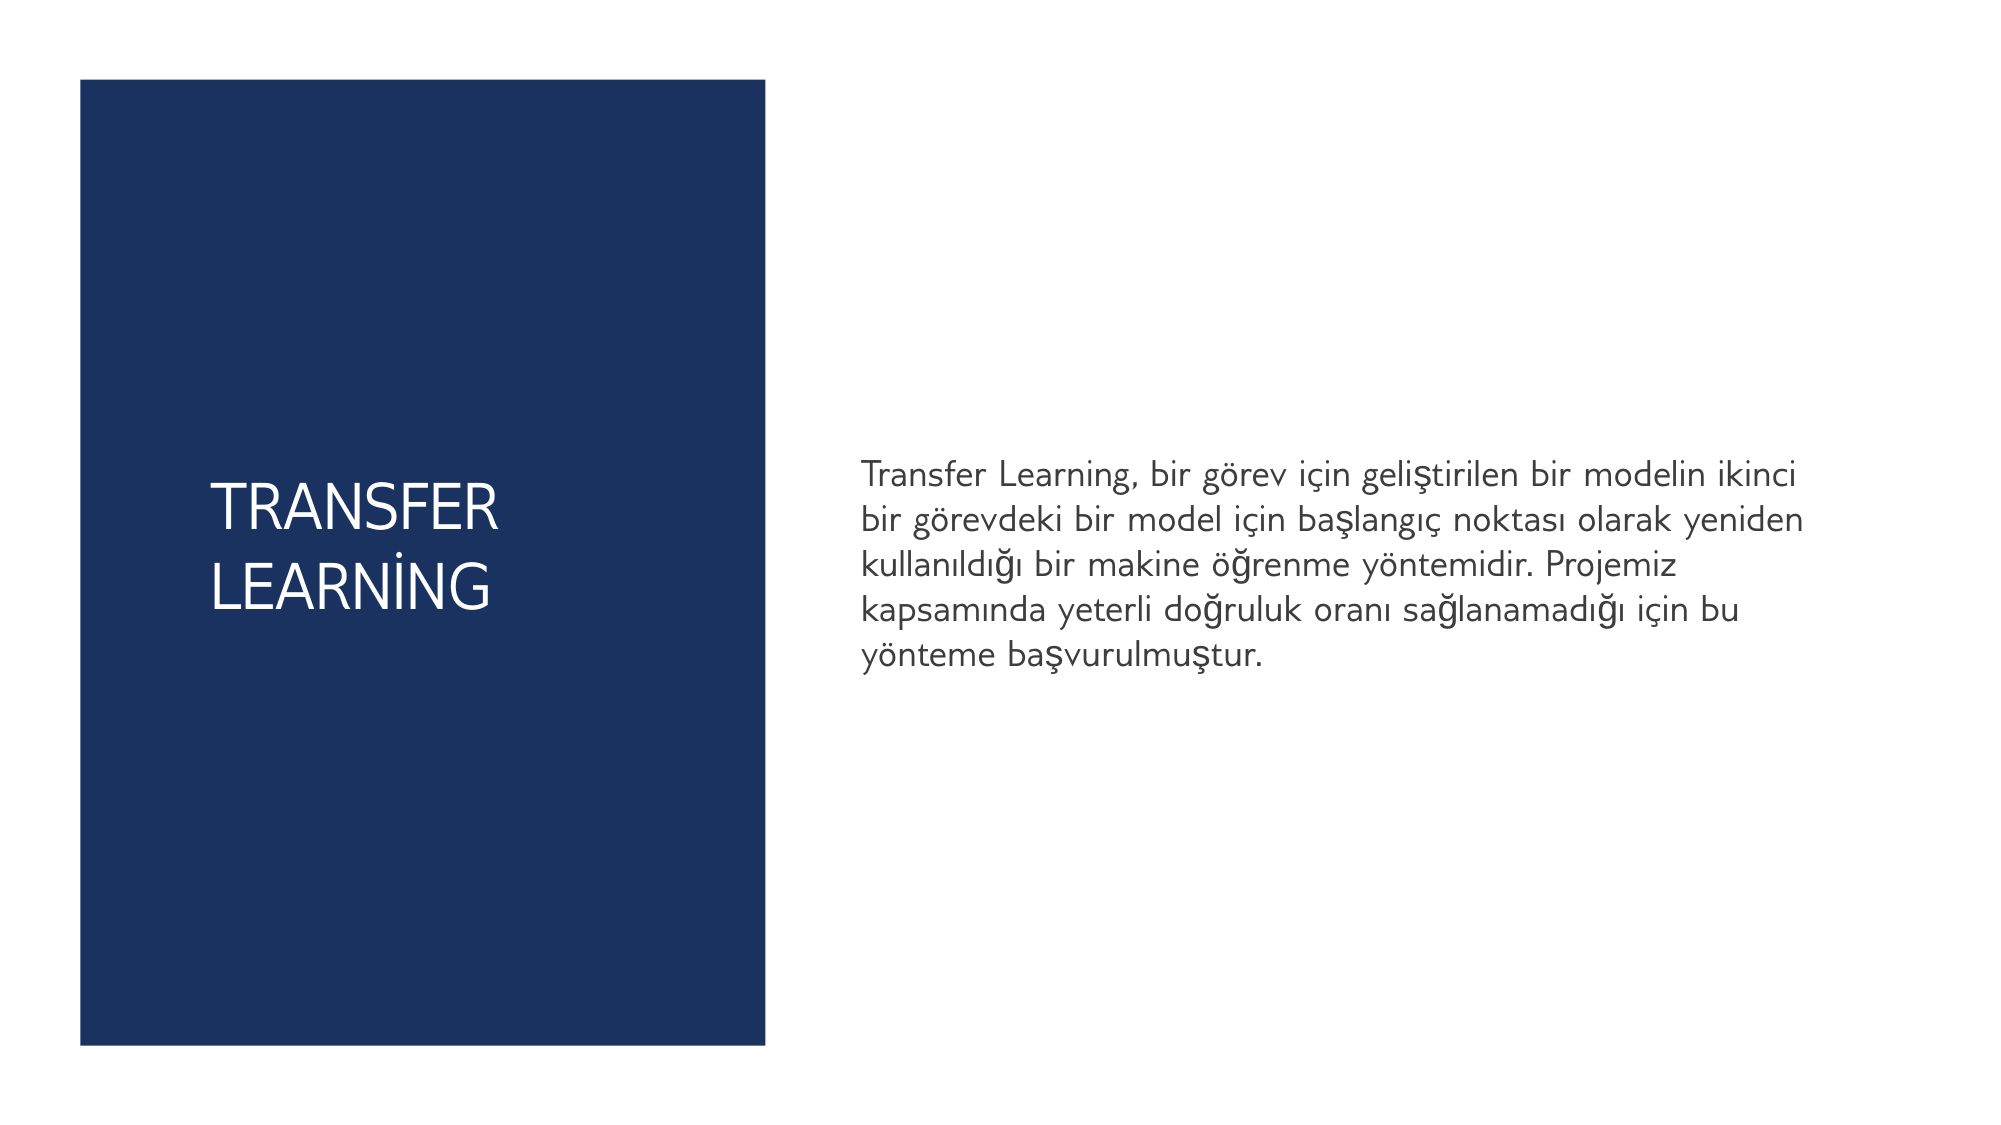

# Transfer learning
Transfer Learning, bir görev için geliştirilen bir modelin ikinci bir görevdeki bir model için başlangıç ​​noktası olarak yeniden kullanıldığı bir makine öğrenme yöntemidir. Projemiz kapsamında yeterli doğruluk oranı sağlanamadığı için bu yönteme başvurulmuştur.